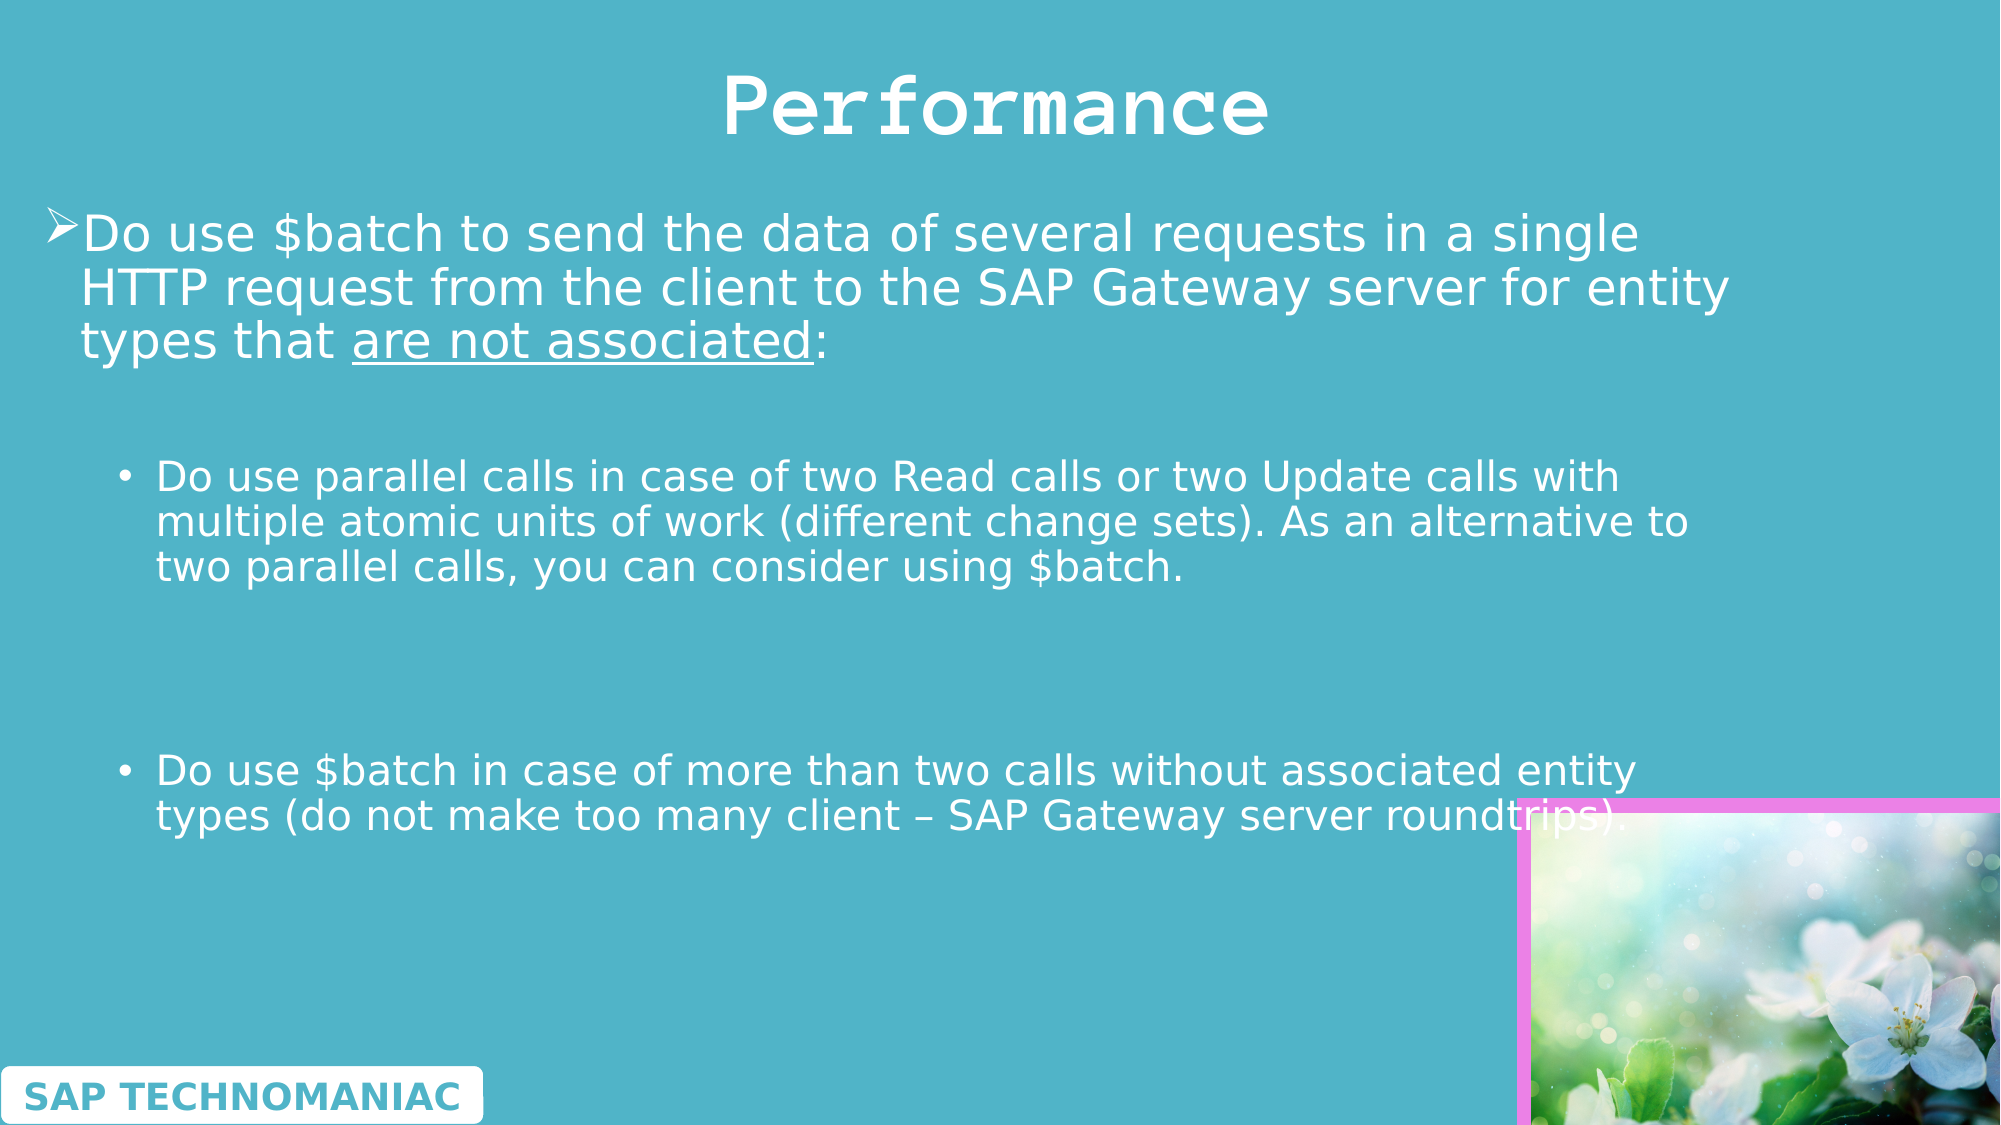

# Performance
Do use $batch to send the data of several requests in a single HTTP request from the client to the SAP Gateway server for entity types that are not associated:

Do use parallel calls in case of two Read calls or two Update calls with multiple atomic units of work (different change sets). As an alternative to two parallel calls, you can consider using $batch.

Do use $batch in case of more than two calls without associated entity types (do not make too many client – SAP Gateway server roundtrips).